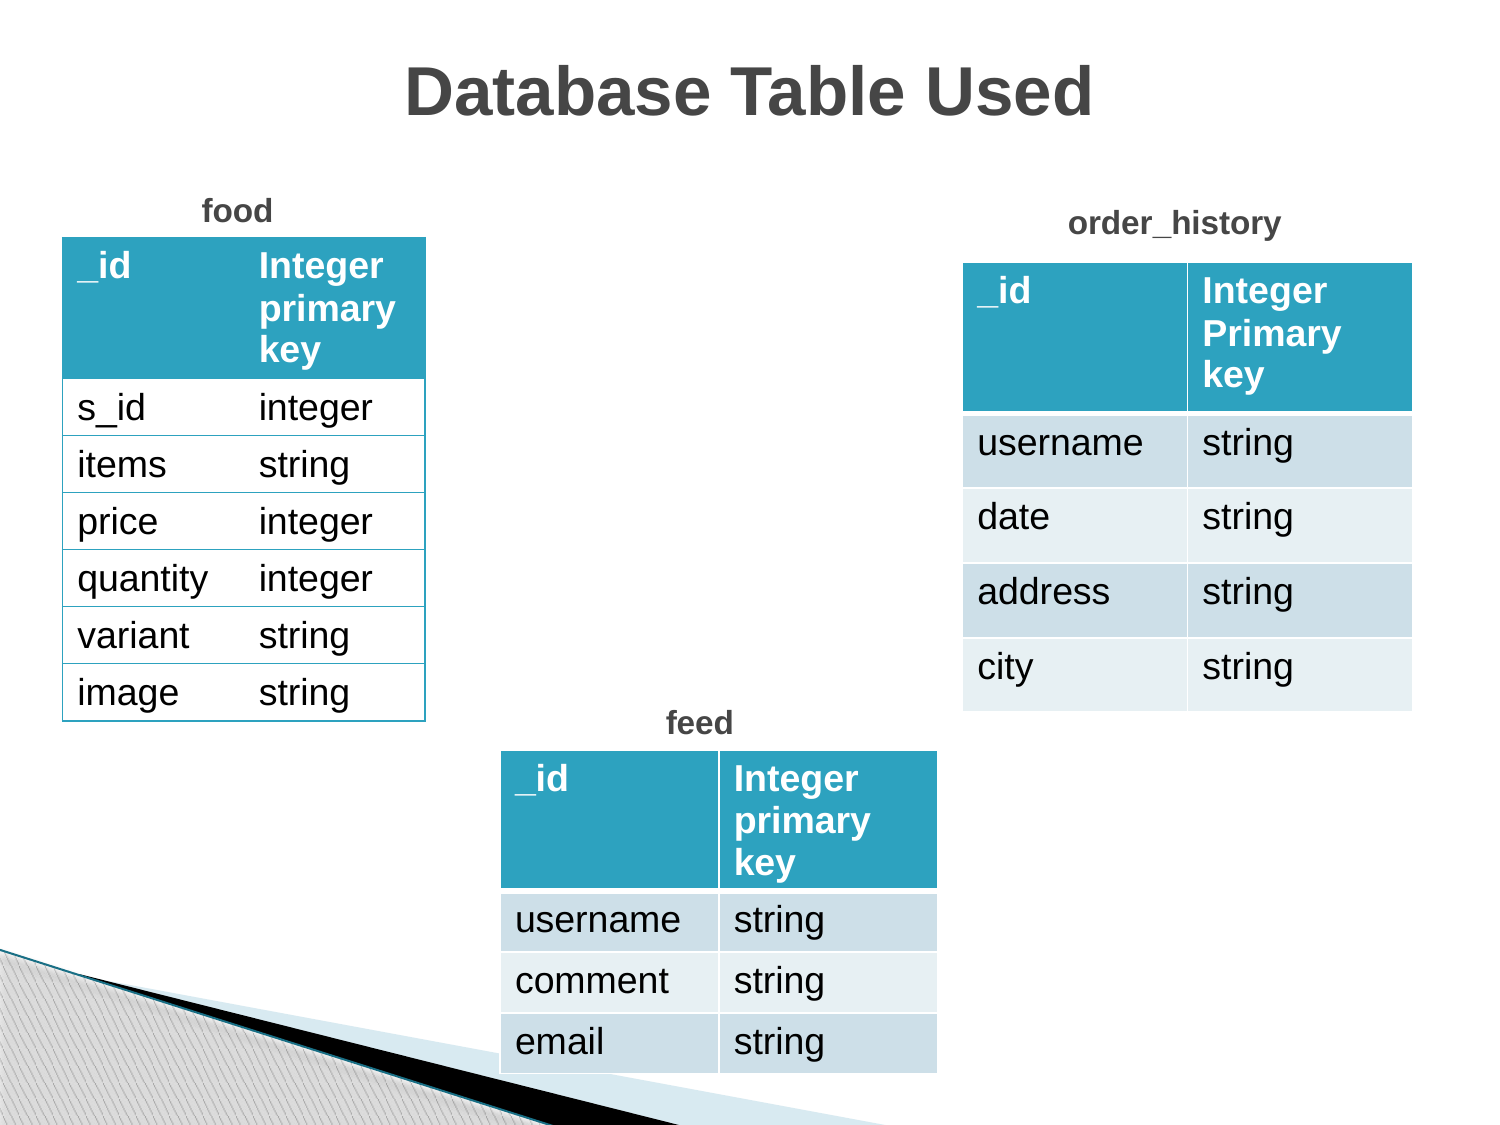

# Database Table Used
food
order_history
| \_id | Integer primary key |
| --- | --- |
| s\_id | integer |
| items | string |
| price | integer |
| quantity | integer |
| variant | string |
| image | string |
| \_id | Integer Primary key |
| --- | --- |
| username | string |
| date | string |
| address | string |
| city | string |
feed
| \_id | Integer primary key |
| --- | --- |
| username | string |
| comment | string |
| email | string |